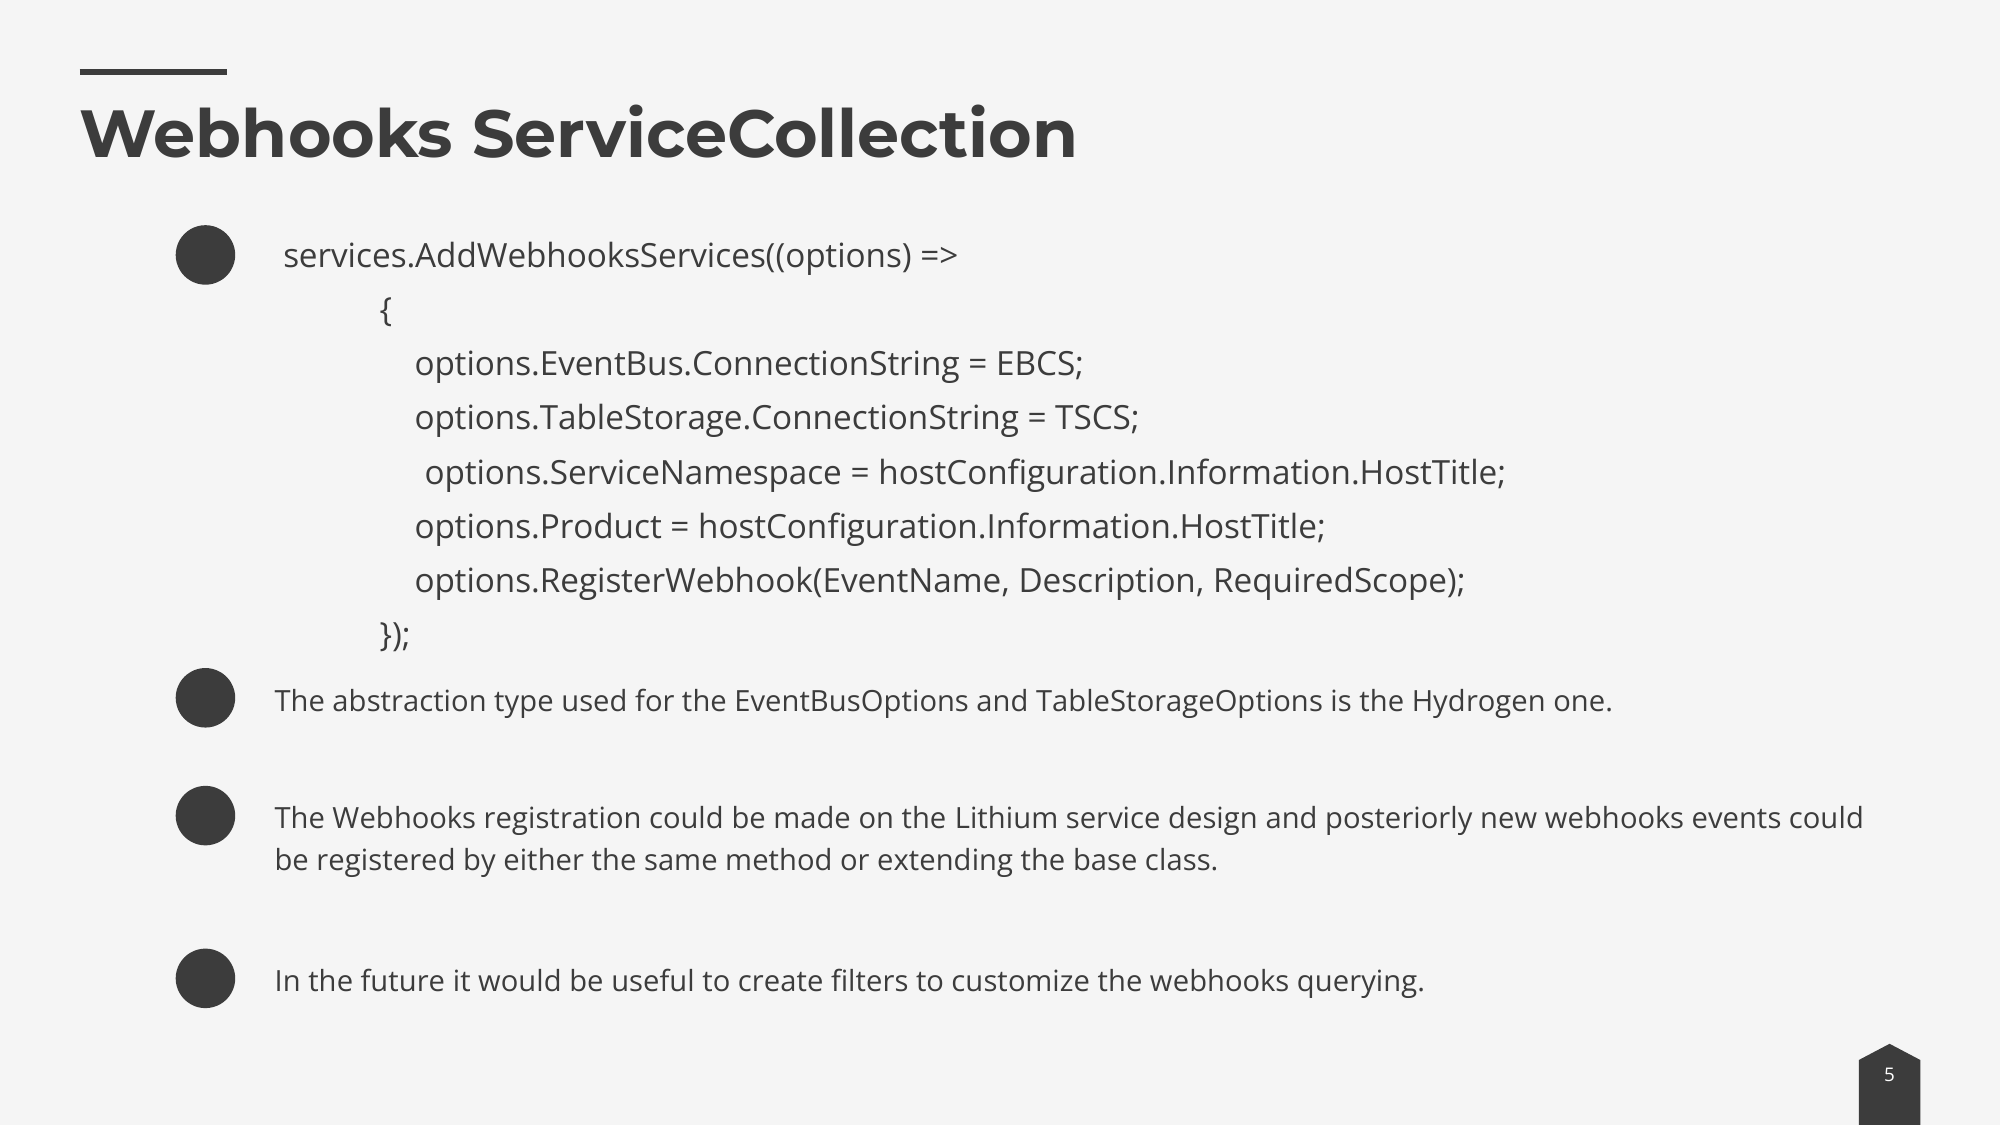

# Webhooks ServiceCollection
 services.AddWebhooksServices((options) =>
            {
                options.EventBus.ConnectionString = EBCS;
                options.TableStorage.ConnectionString = TSCS;
	options.ServiceNamespace = hostConfiguration.Information.HostTitle;
                options.Product = hostConfiguration.Information.HostTitle;
                options.RegisterWebhook(EventName, Description, RequiredScope);
            });

The abstraction type used for the EventBusOptions and TableStorageOptions is the Hydrogen one.

The Webhooks registration could be made on the Lithium service design and posteriorly new webhooks events could be registered by either the same method or extending the base class.

In the future it would be useful to create filters to customize the webhooks querying.

5